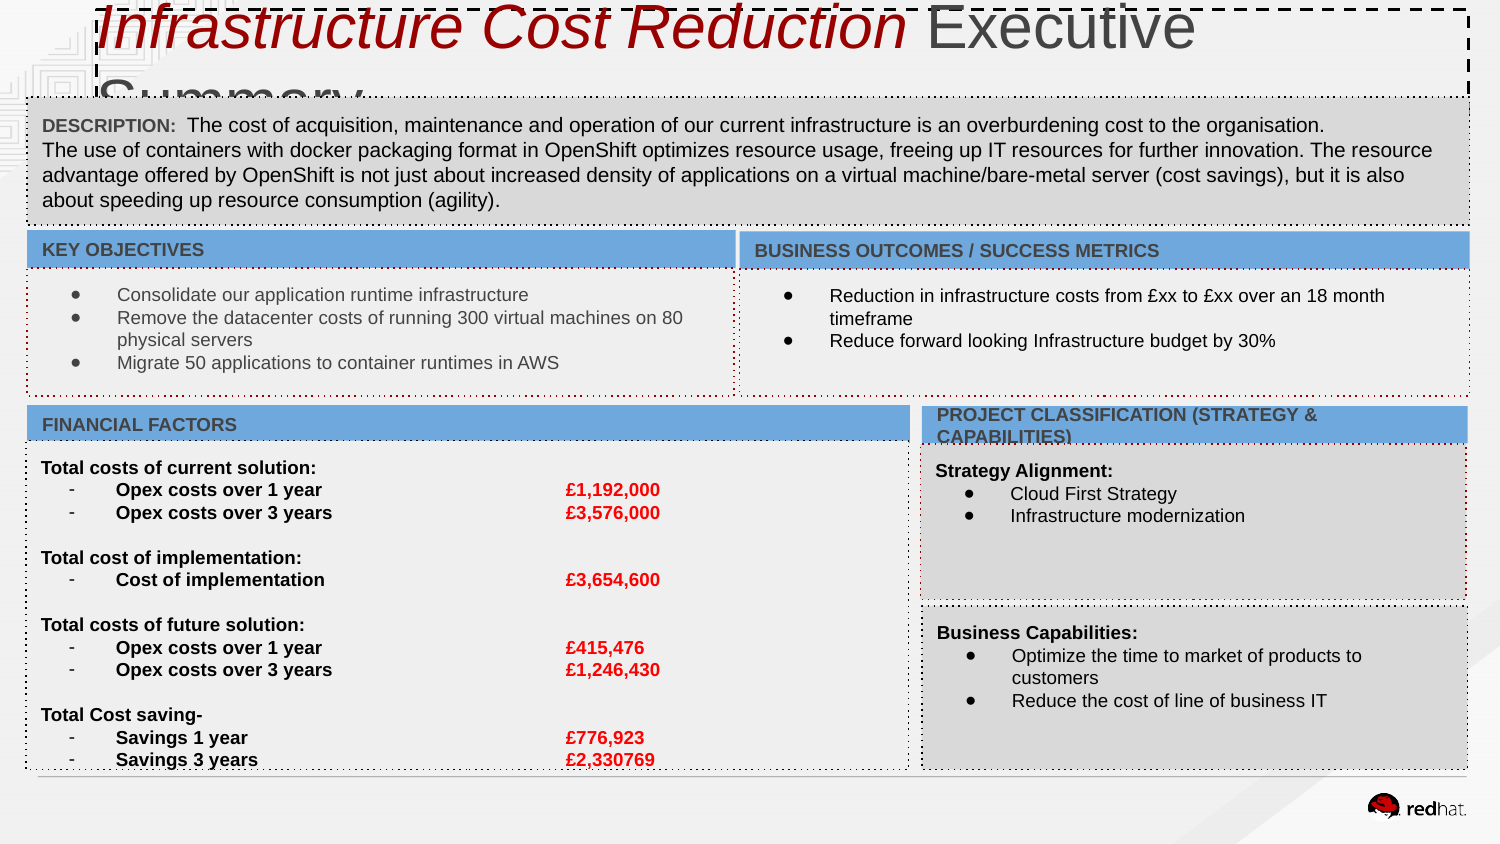

Infrastructure Cost Reduction Executive Summary
DESCRIPTION:  The cost of acquisition, maintenance and operation of our current infrastructure is an overburdening cost to the organisation.
The use of containers with docker packaging format in OpenShift optimizes resource usage, freeing up IT resources for further innovation. The resource advantage offered by OpenShift is not just about increased density of applications on a virtual machine/bare-metal server (cost savings), but it is also about speeding up resource consumption (agility).
KEY OBJECTIVES
BUSINESS OUTCOMES / SUCCESS METRICS
Consolidate our application runtime infrastructure
Remove the datacenter costs of running 300 virtual machines on 80 physical servers
Migrate 50 applications to container runtimes in AWS
Reduction in infrastructure costs from £xx to £xx over an 18 month timeframe
Reduce forward looking Infrastructure budget by 30%
FINANCIAL FACTORS
PROJECT CLASSIFICATION (STRATEGY & CAPABILITIES)
Total costs of current solution:
Opex costs over 1 year		£1,192,000
Opex costs over 3 years		£3,576,000

Total cost of implementation:
Cost of implementation 		£3,654,600

Total costs of future solution:
Opex costs over 1 year		£415,476
Opex costs over 3 years		£1,246,430

Total Cost saving-
Savings 1 year			£776,923
Savings 3 years			£2,330769

Strategy Alignment:
Cloud First Strategy
Infrastructure modernization

Business Capabilities:
Optimize the time to market of products to customers
Reduce the cost of line of business IT